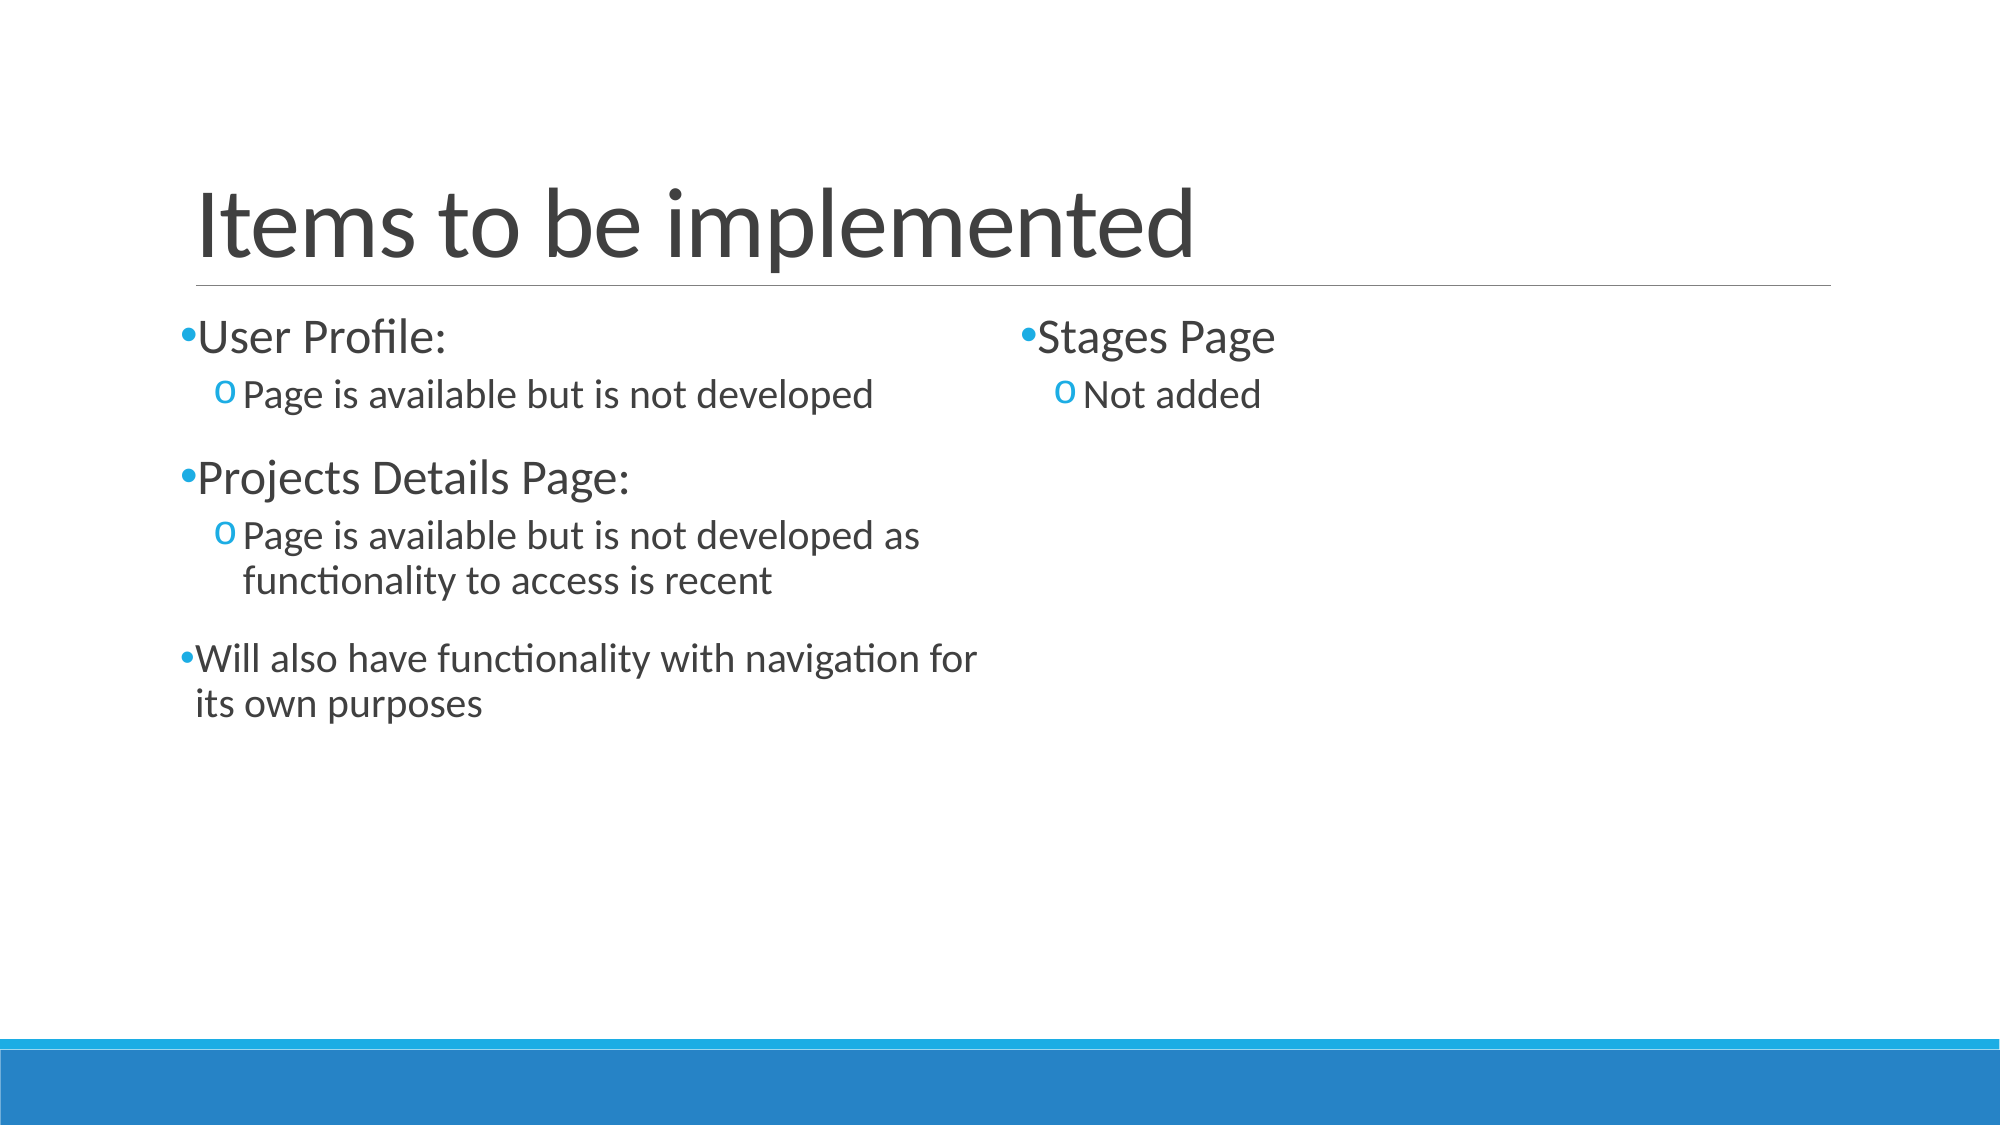

# Items to be implemented
User Profile:
Page is available but is not developed
Projects Details Page:
Page is available but is not developed as functionality to access is recent
Will also have functionality with navigation for its own purposes

Stages Page
Not added